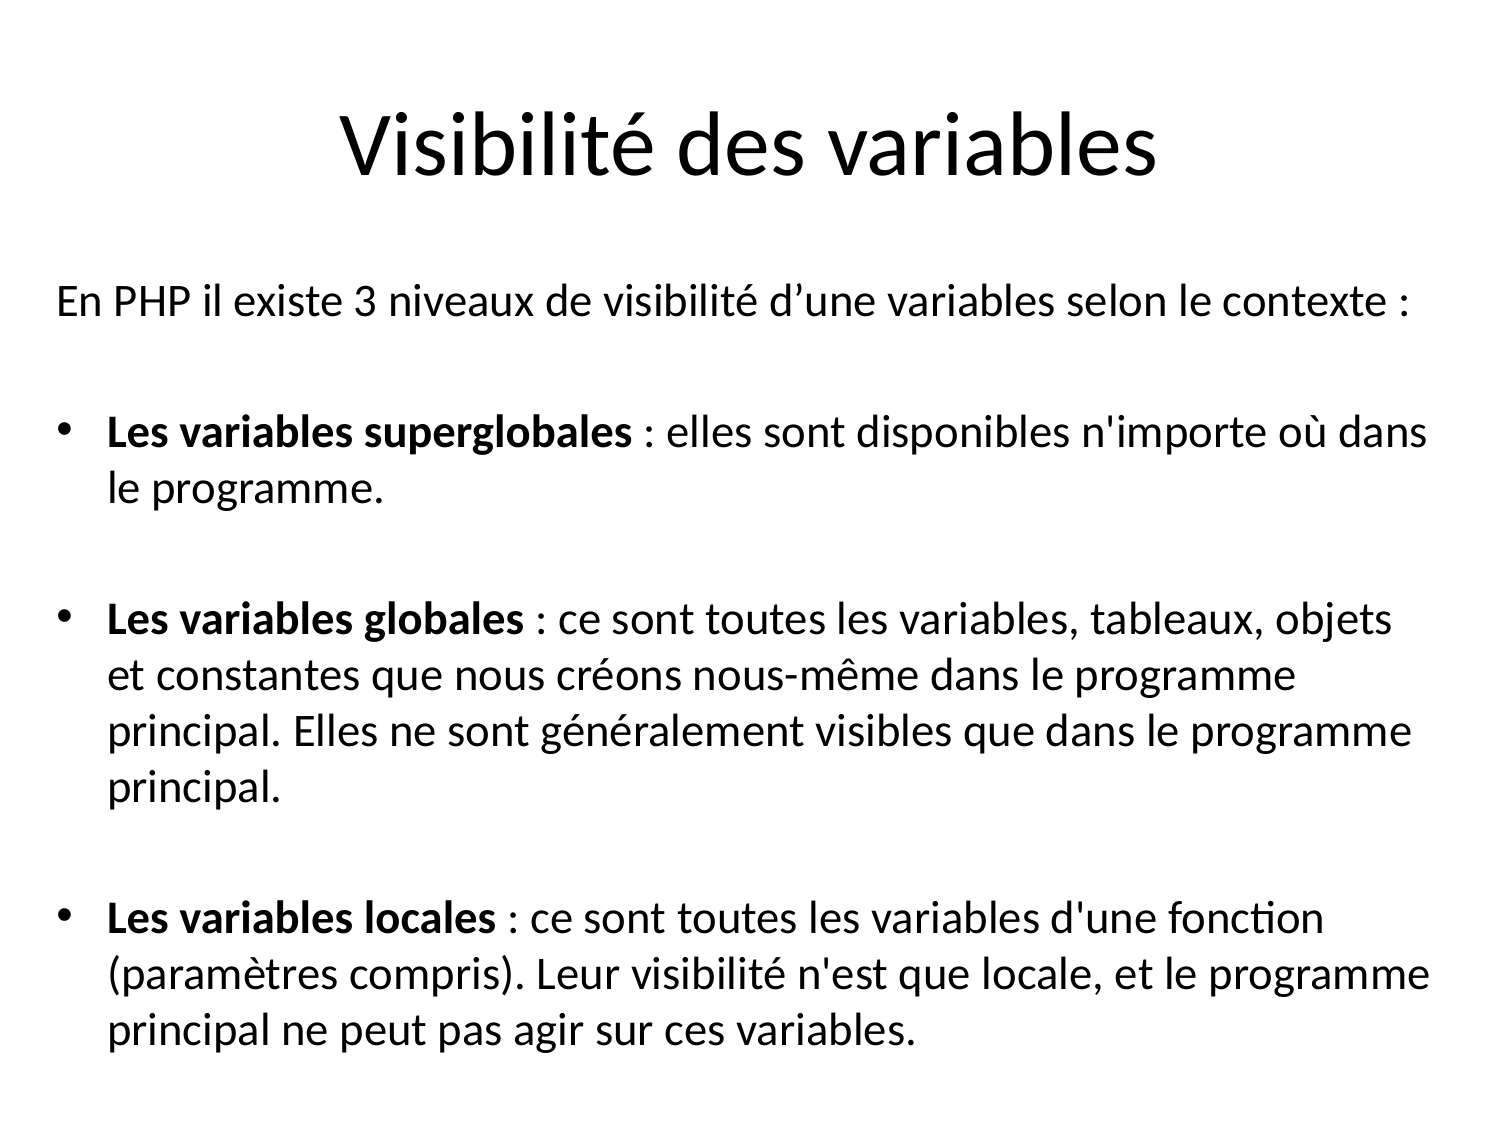

# Visibilité des variables
En PHP il existe 3 niveaux de visibilité d’une variables selon le contexte :

Les variables superglobales : elles sont disponibles n'importe où dans le programme.

Les variables globales : ce sont toutes les variables, tableaux, objets et constantes que nous créons nous-même dans le programme principal. Elles ne sont généralement visibles que dans le programme principal.

Les variables locales : ce sont toutes les variables d'une fonction (paramètres compris). Leur visibilité n'est que locale, et le programme principal ne peut pas agir sur ces variables.